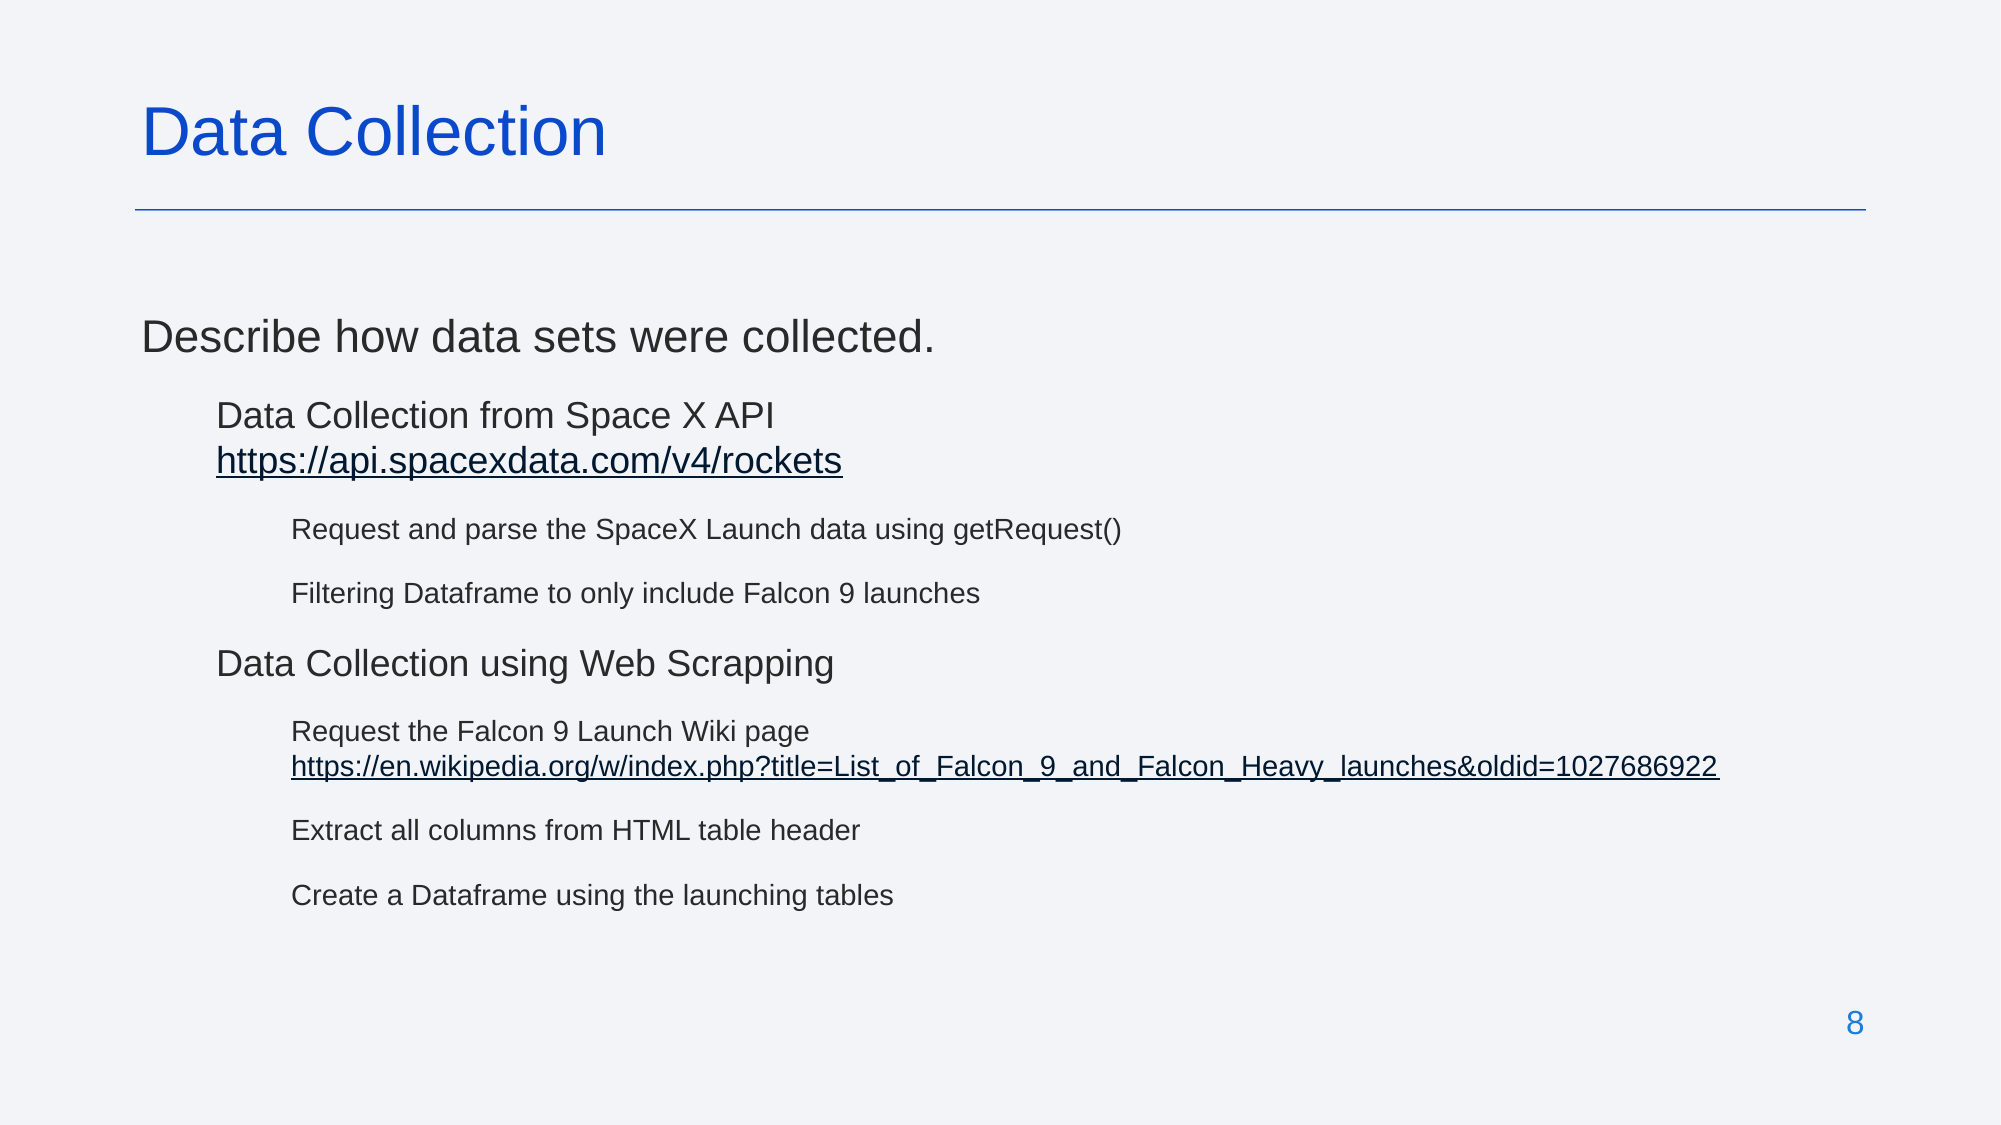

Data Collection
Describe how data sets were collected.
Data Collection from Space X API
https://api.spacexdata.com/v4/rockets
Request and parse the SpaceX Launch data using getRequest()
Filtering Dataframe to only include Falcon 9 launches
Data Collection using Web Scrapping
Request the Falcon 9 Launch Wiki page
https://en.wikipedia.org/w/index.php?title=List_of_Falcon_9_and_Falcon_Heavy_launches&oldid=1027686922
Extract all columns from HTML table header
Create a Dataframe using the launching tables
8